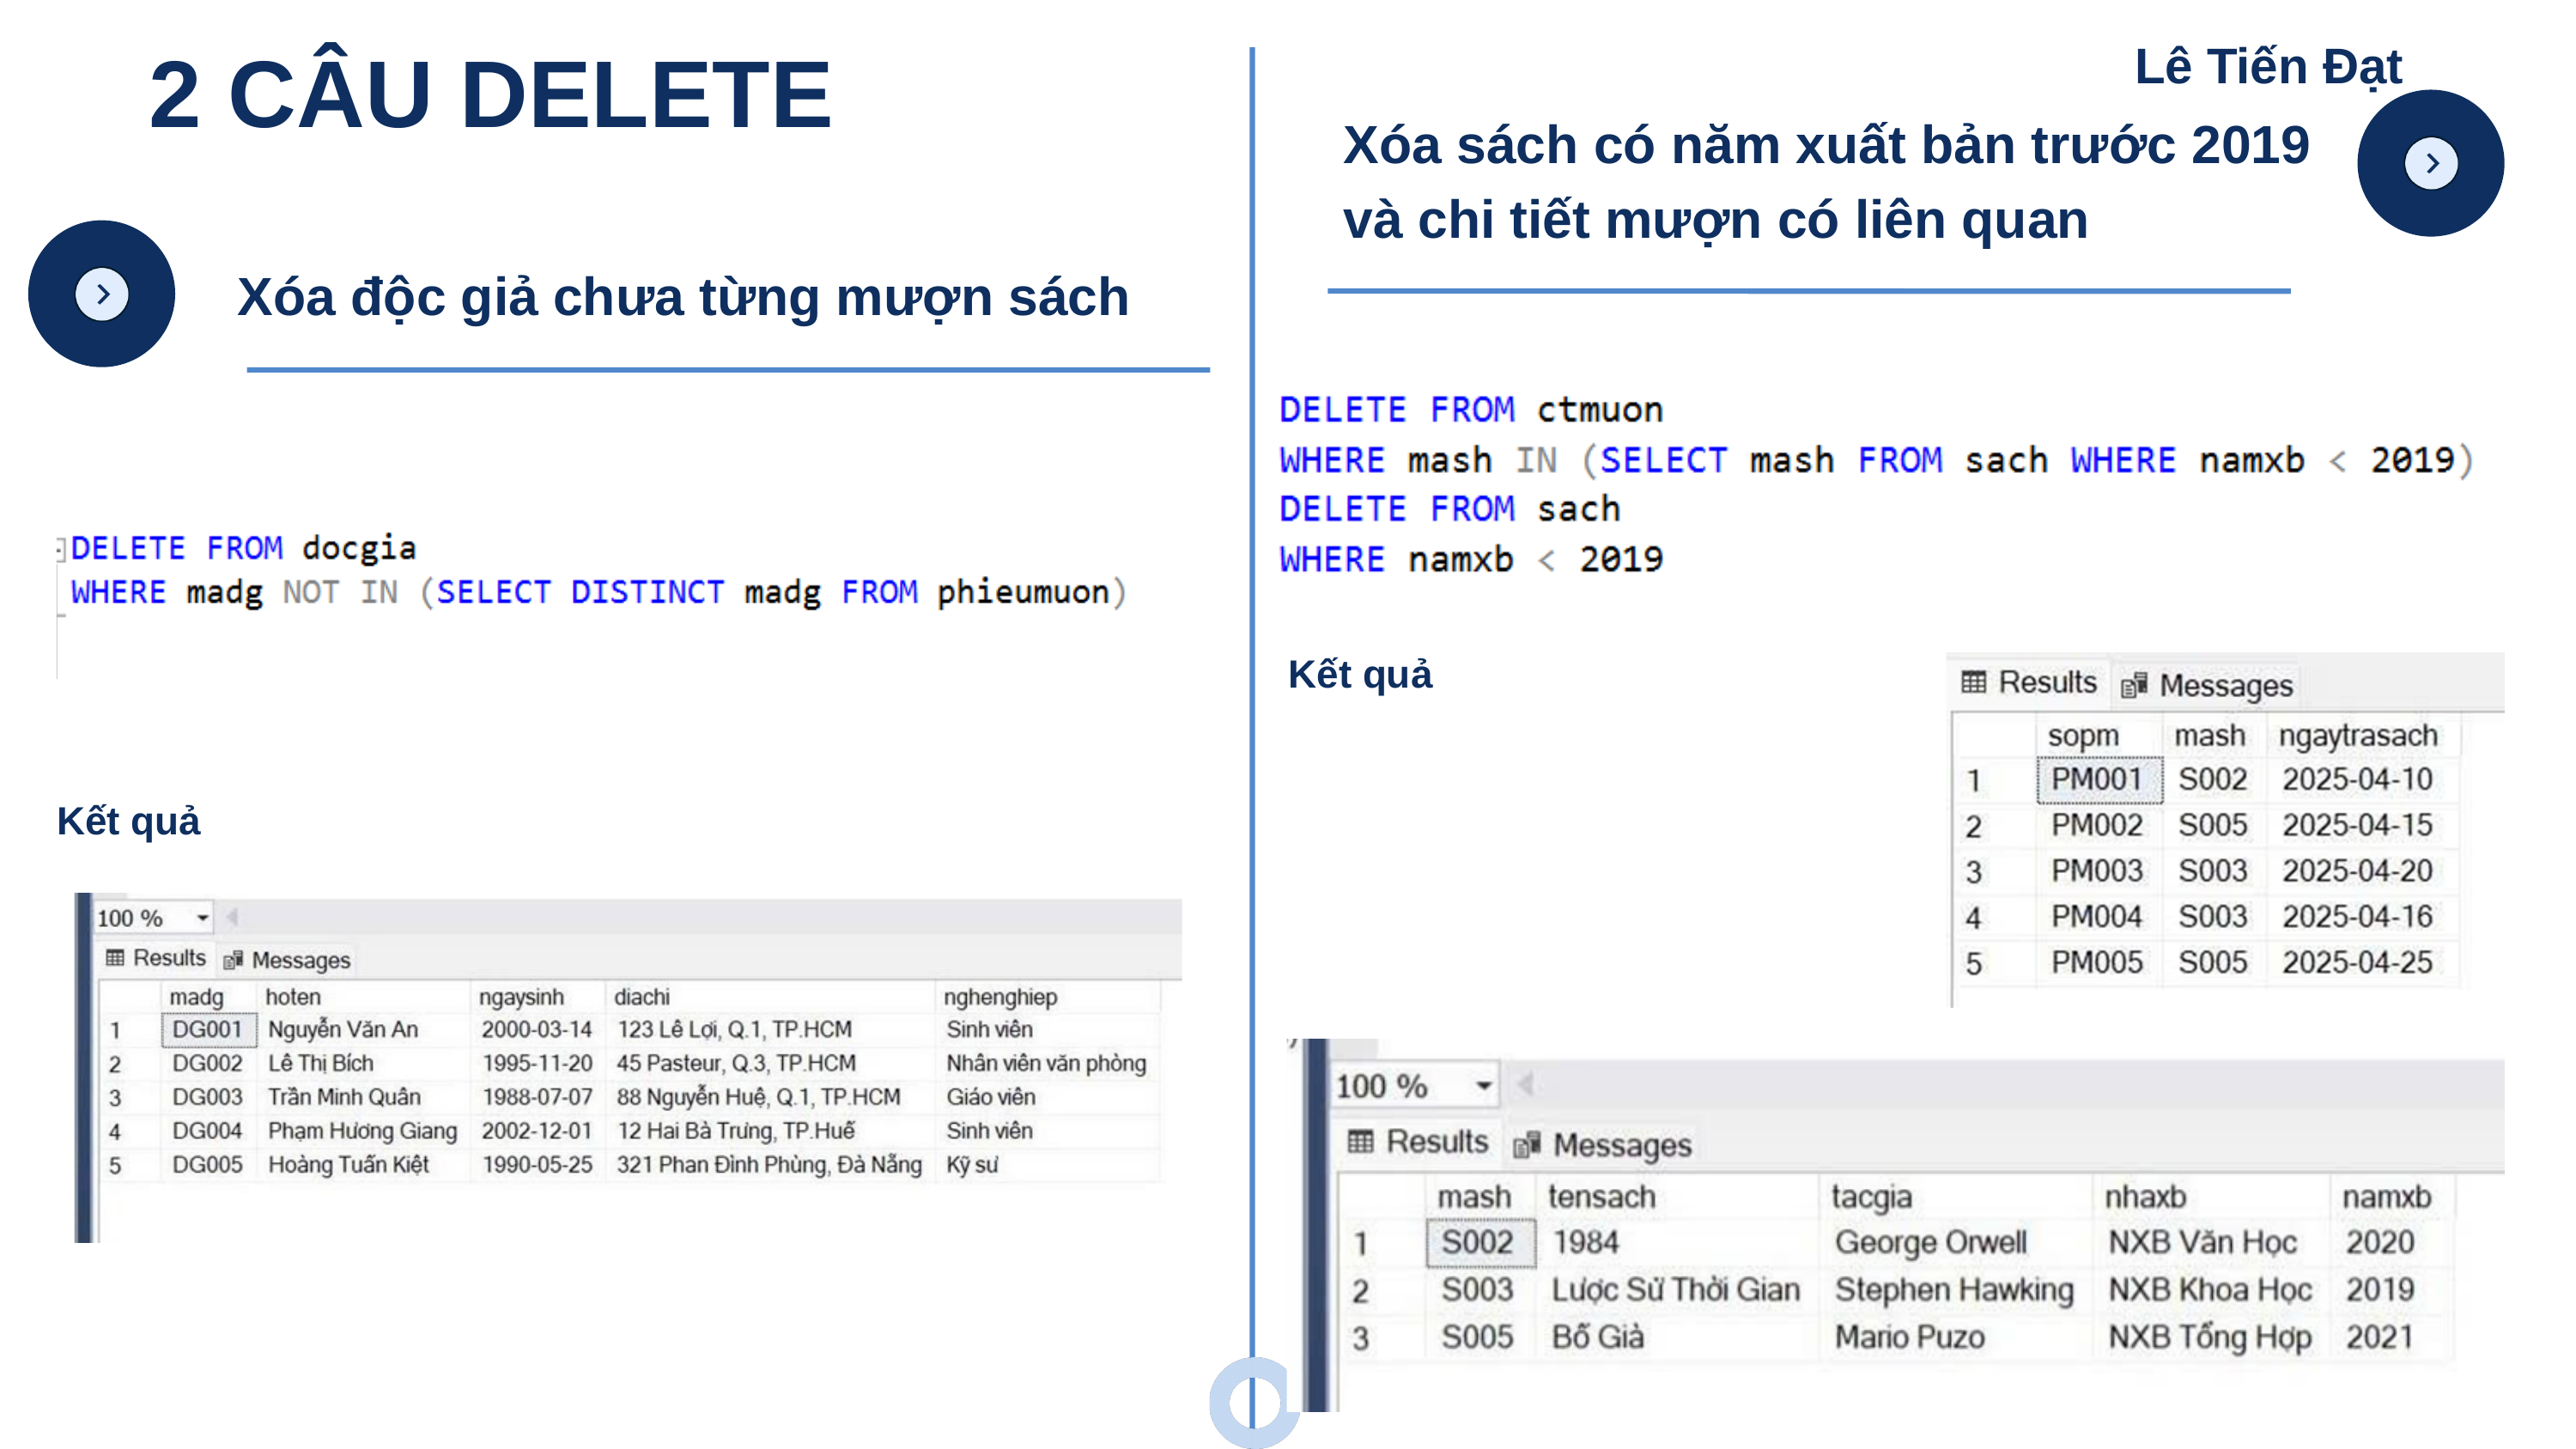

Lê Tiến Đạt
2 CÂU DELETE

Xóa sách có năm xuất bản trước 2019 và chi tiết mượn có liên quan

Xóa độc giả chưa từng mượn sách

Kết quả

Kết quả